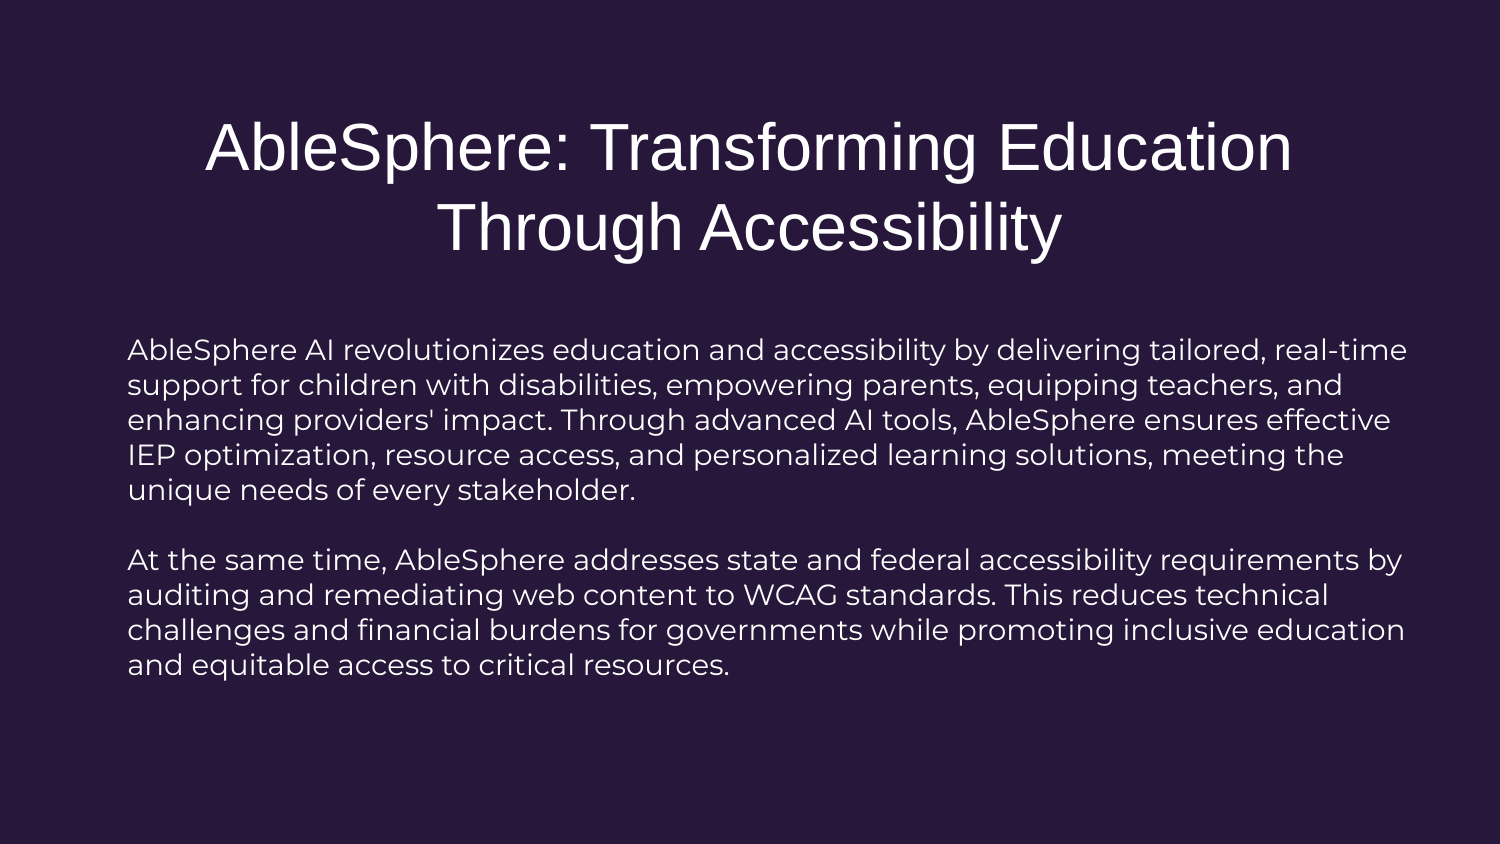

# AbleSphere: Transforming Education Through Accessibility
AbleSphere AI revolutionizes education and accessibility by delivering tailored, real-time support for children with disabilities, empowering parents, equipping teachers, and enhancing providers' impact. Through advanced AI tools, AbleSphere ensures effective IEP optimization, resource access, and personalized learning solutions, meeting the unique needs of every stakeholder.

At the same time, AbleSphere addresses state and federal accessibility requirements by auditing and remediating web content to WCAG standards. This reduces technical challenges and financial burdens for governments while promoting inclusive education and equitable access to critical resources.